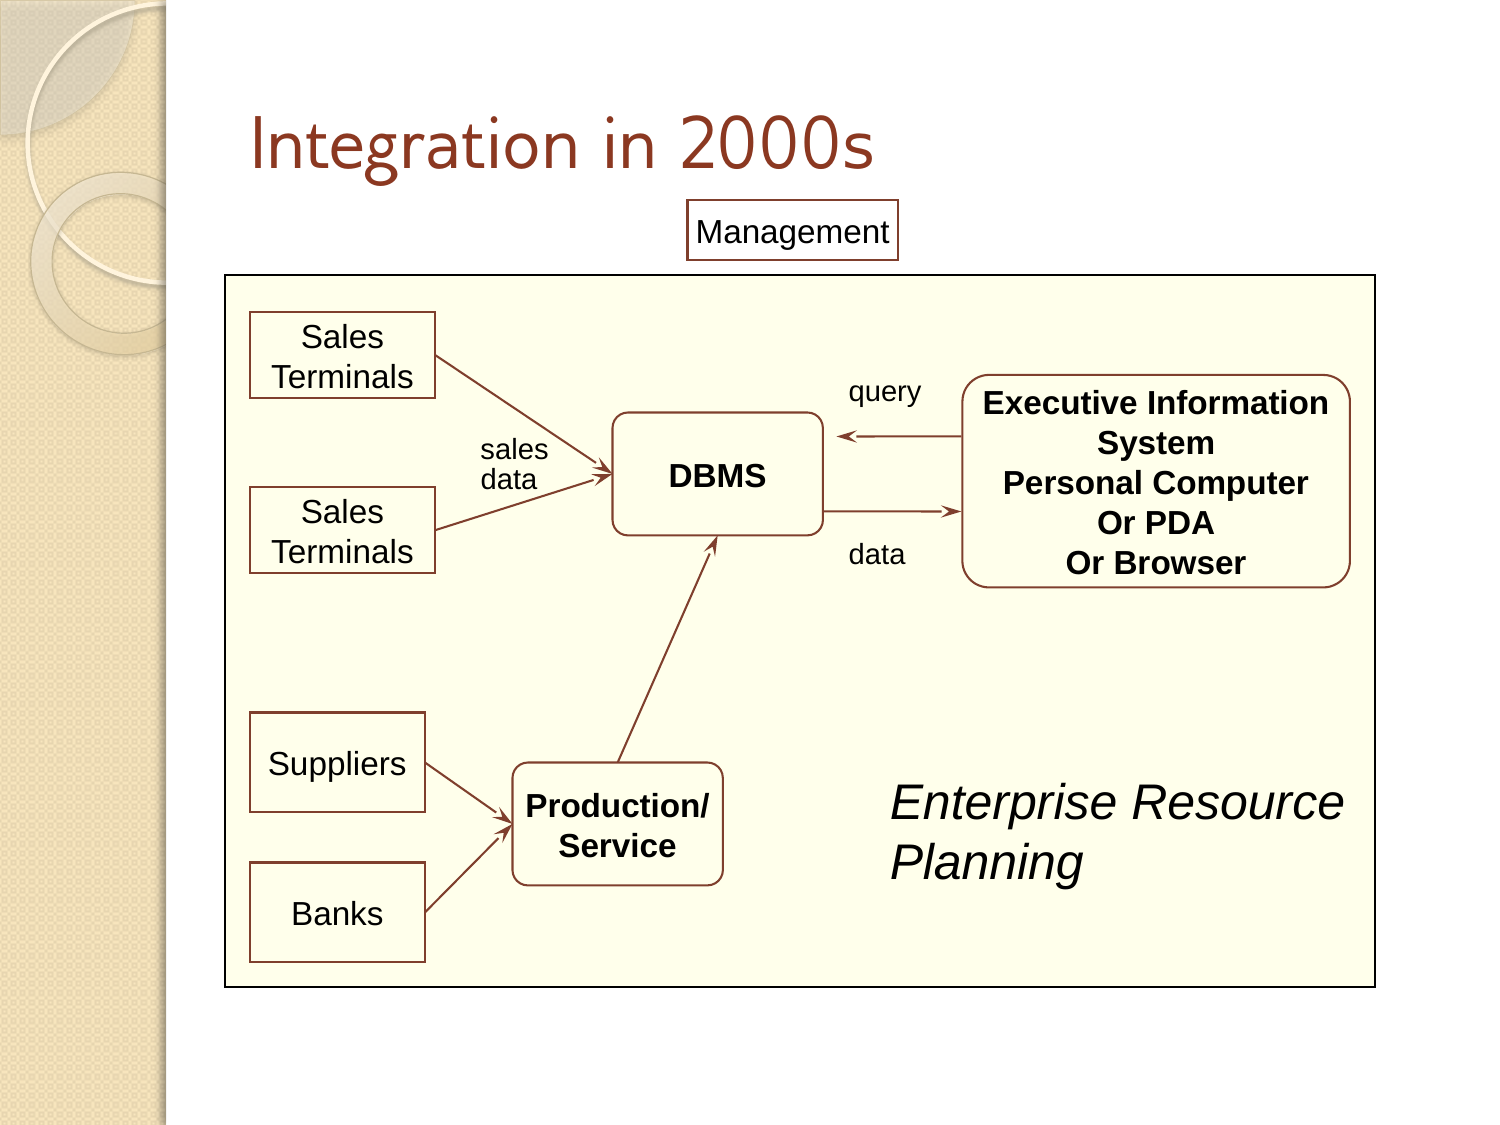

# Integration in 2000s
Management

Sales
Terminals
query
Executive Information
System
Personal Computer
Or PDA
Or Browser
DBMS
sales
data

Sales
Terminals

data
Suppliers
Production/
Service
Enterprise Resource Planning
Banks